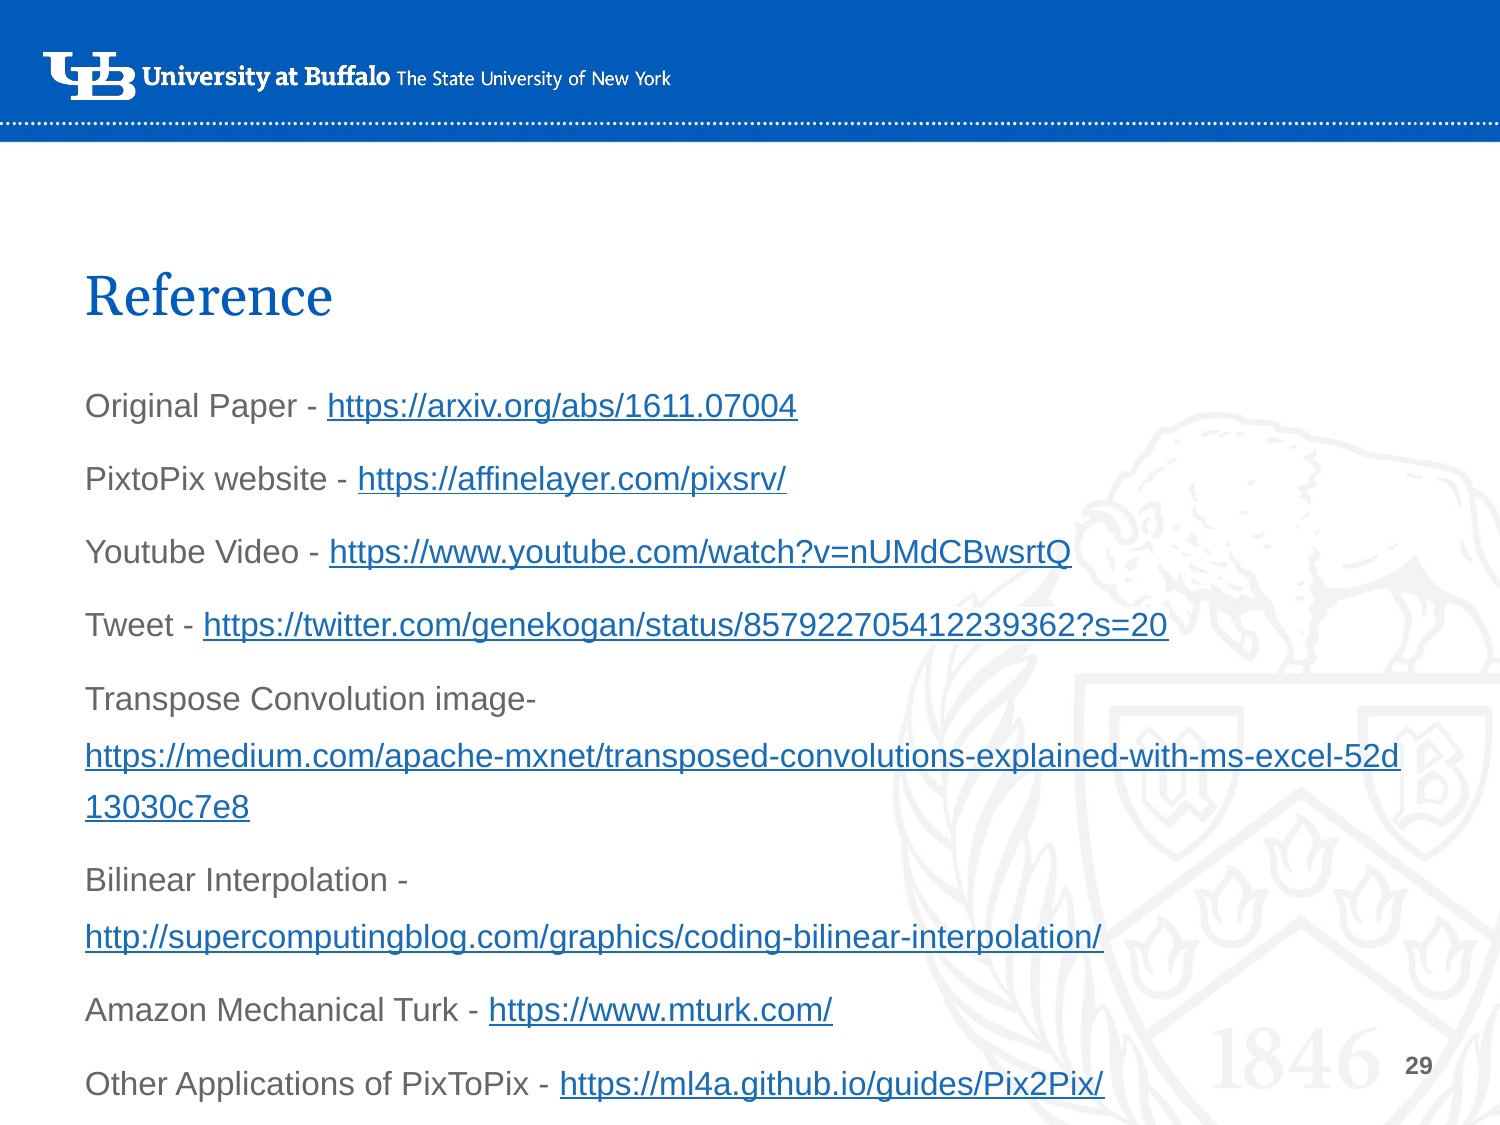

# Reference
Original Paper - https://arxiv.org/abs/1611.07004
PixtoPix website - https://affinelayer.com/pixsrv/
Youtube Video - https://www.youtube.com/watch?v=nUMdCBwsrtQ
Tweet - https://twitter.com/genekogan/status/857922705412239362?s=20
Transpose Convolution image- https://medium.com/apache-mxnet/transposed-convolutions-explained-with-ms-excel-52d13030c7e8
Bilinear Interpolation - http://supercomputingblog.com/graphics/coding-bilinear-interpolation/
Amazon Mechanical Turk - https://www.mturk.com/
Other Applications of PixToPix - https://ml4a.github.io/guides/Pix2Pix/